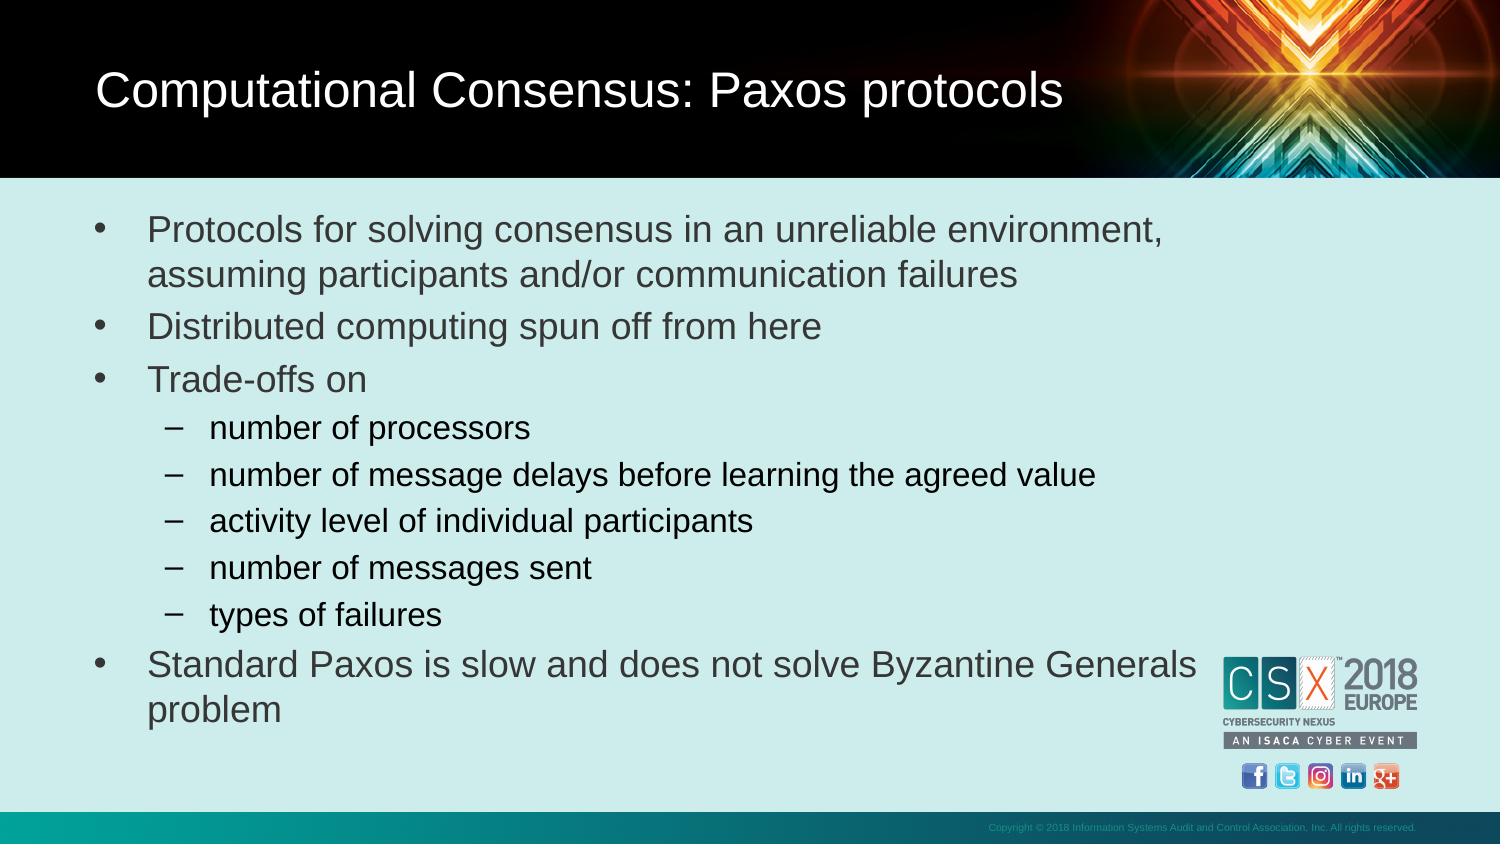

Computational Consensus: Paxos protocols
Protocols for solving consensus in an unreliable environment, assuming participants and/or communication failures
Distributed computing spun off from here
Trade-offs on
number of processors
number of message delays before learning the agreed value
activity level of individual participants
number of messages sent
types of failures
Standard Paxos is slow and does not solve Byzantine Generals problem